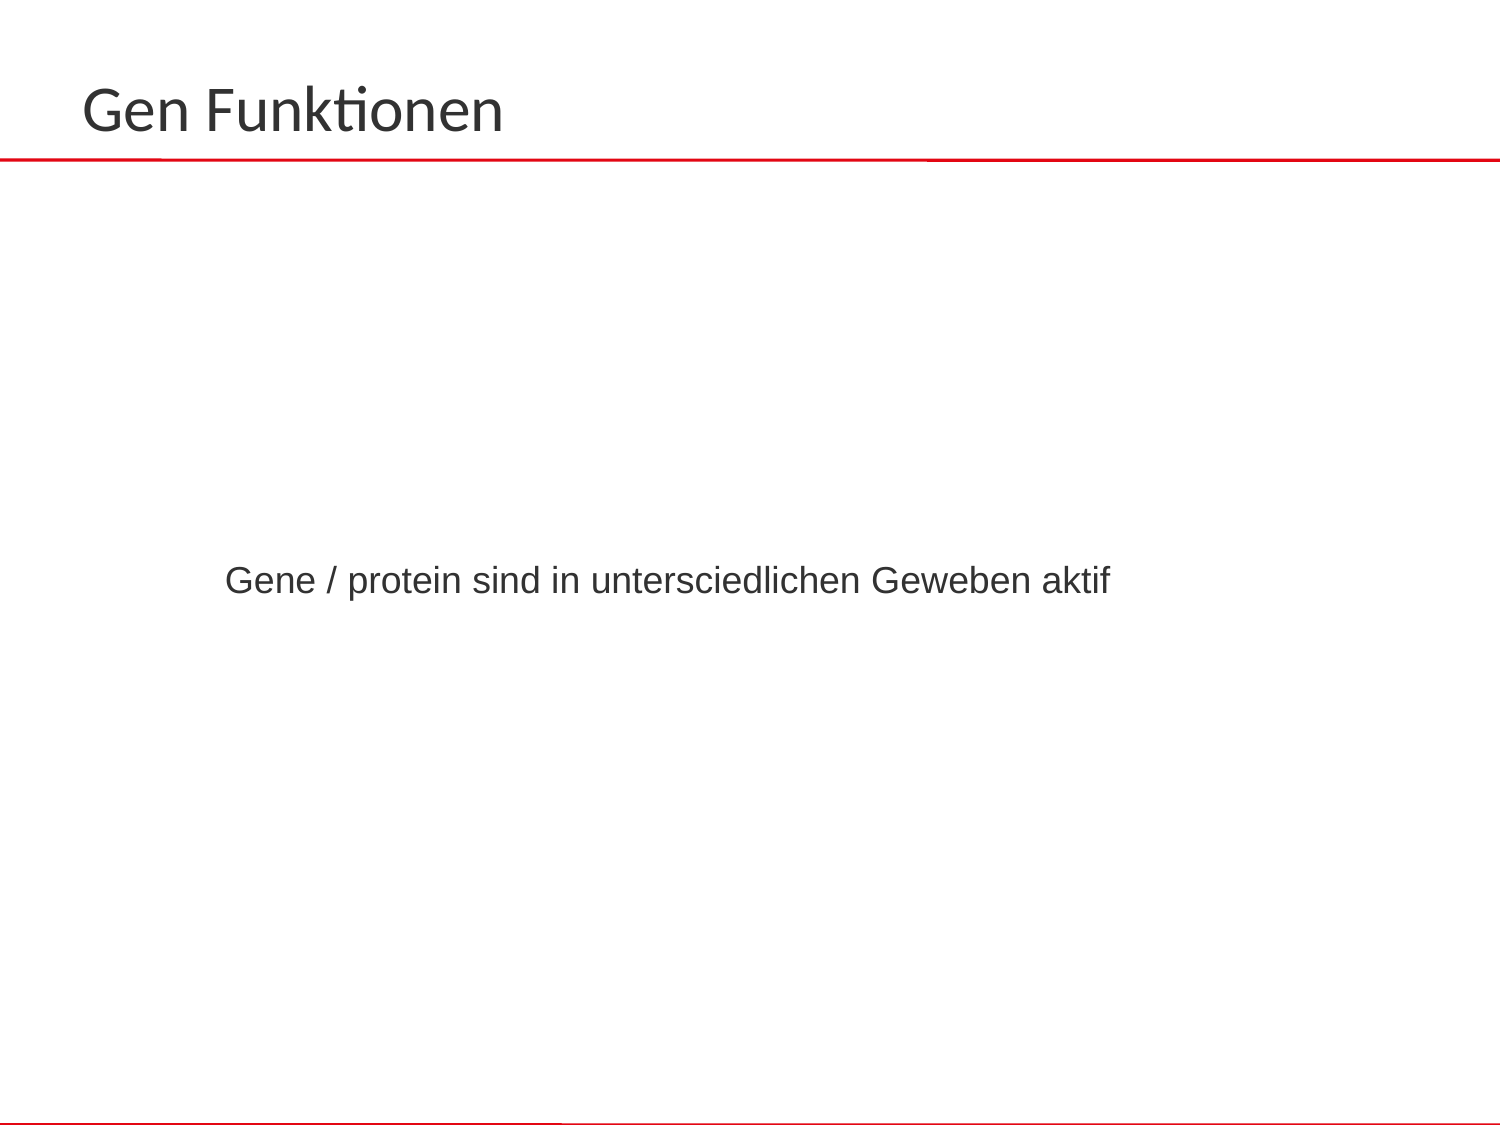

# Gen Funktionen
Gene / protein sind in untersciedlichen Geweben aktif